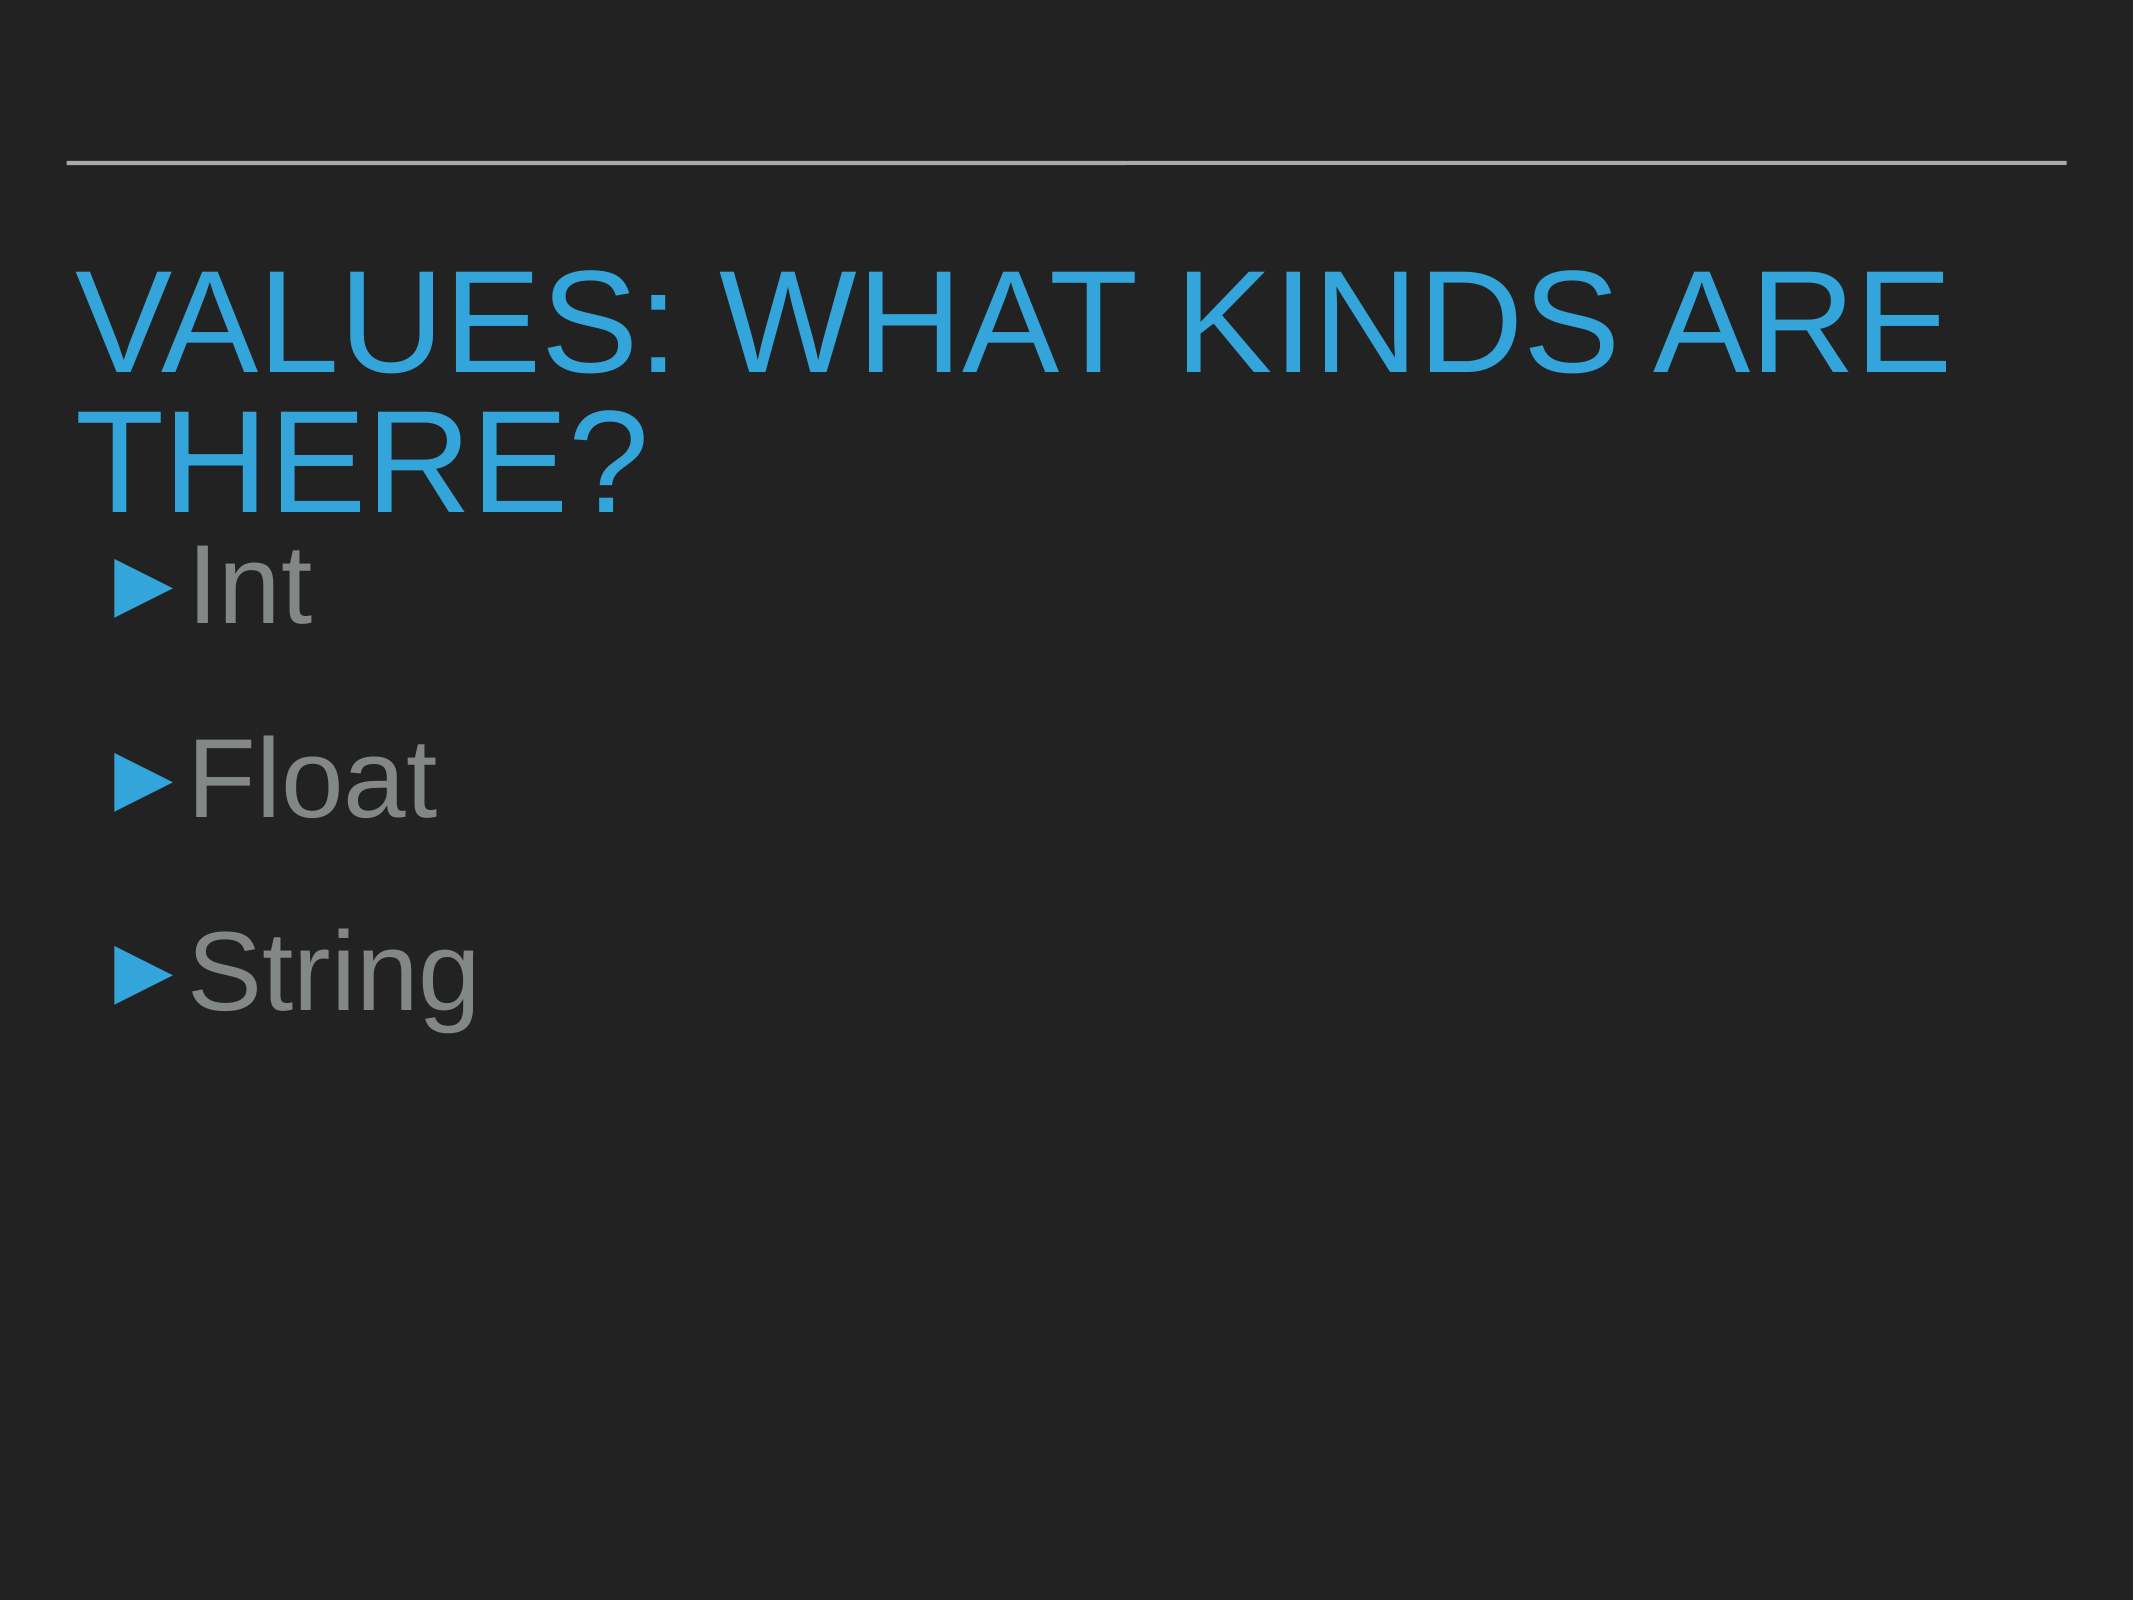

# Values: What kinds ARE THERE?
Int
Float
String